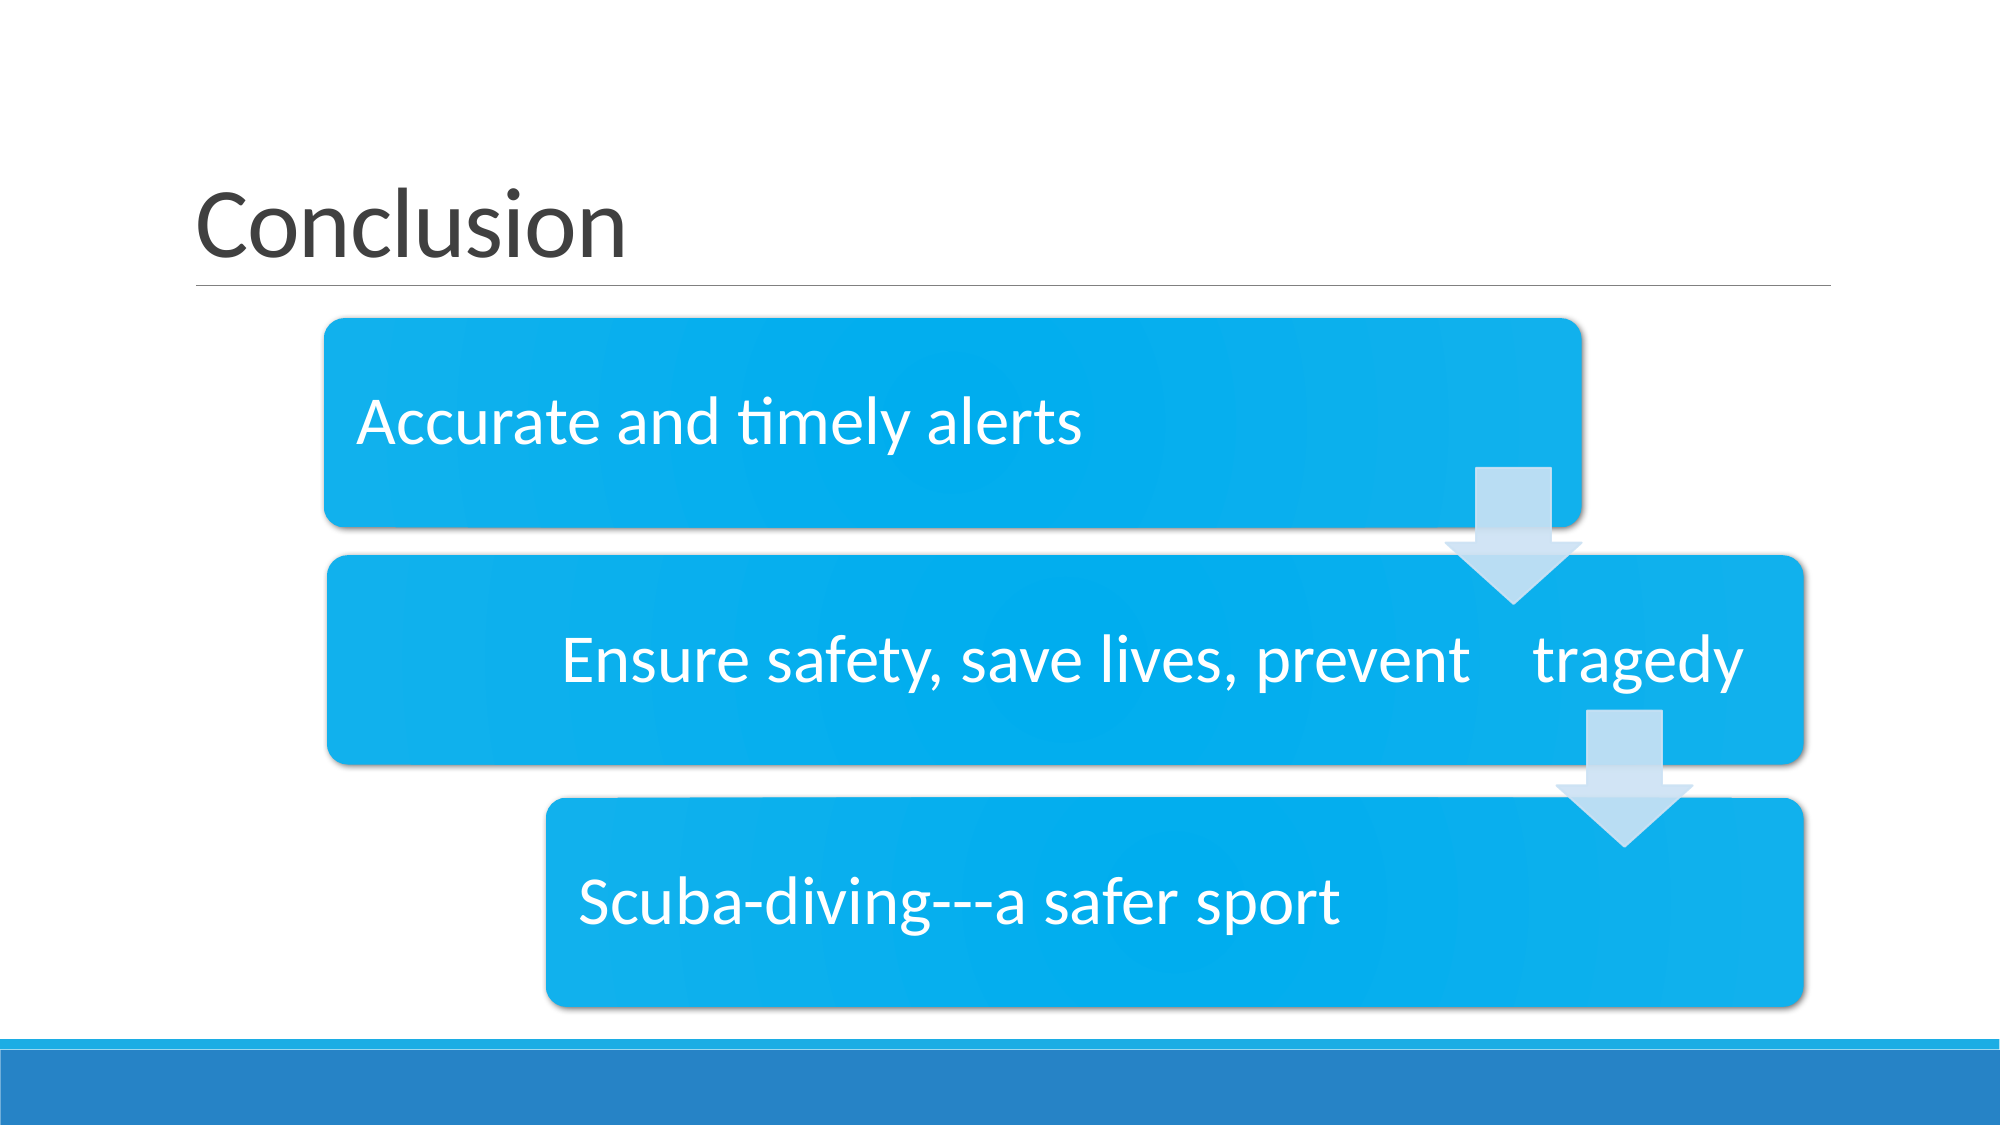

# Conclusion
Accurate and timely alerts
             Ensure safety, save lives, prevent    tragedy
Scuba-diving---a safer sport